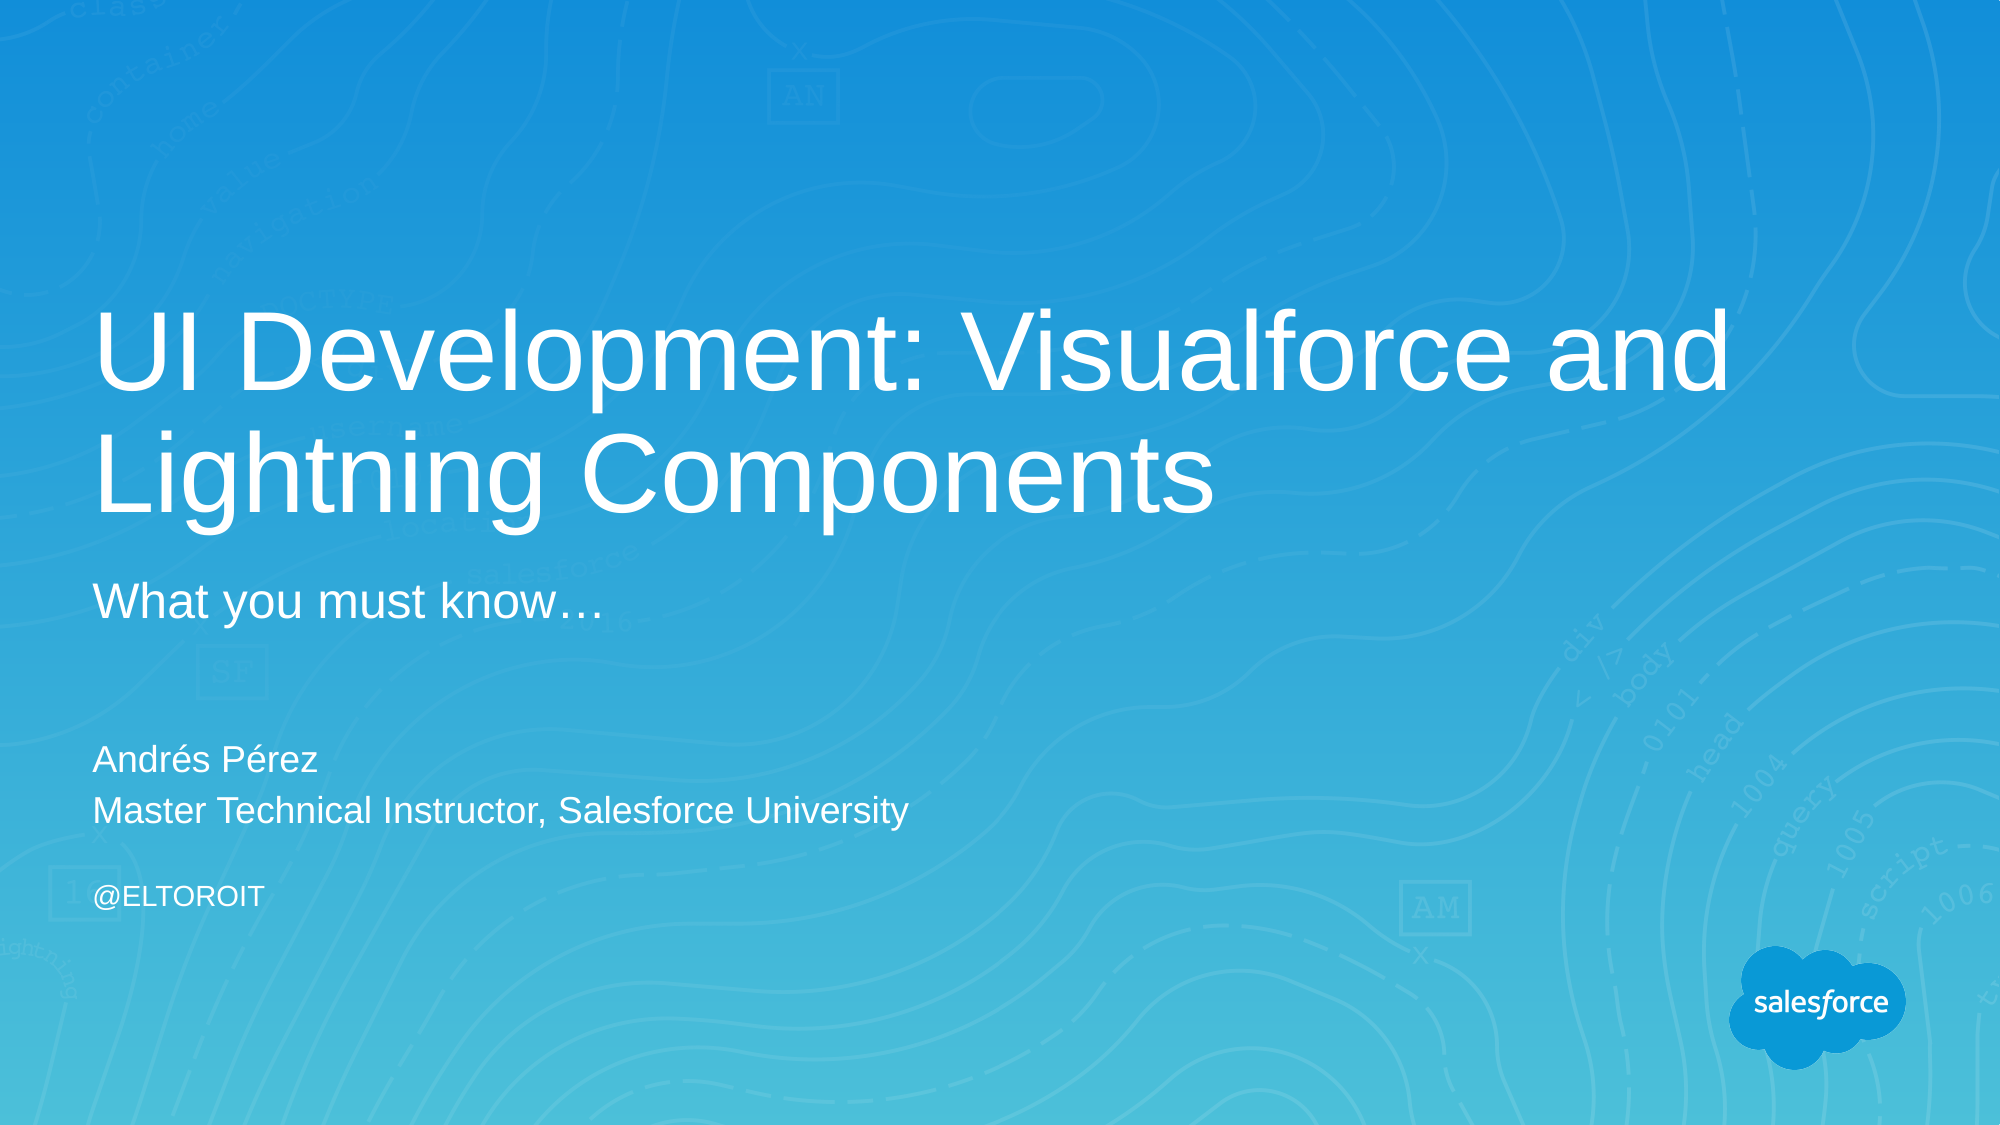

# UI Development: Visualforce and Lightning Components
What you must know…
Andrés Pérez
Master Technical Instructor, Salesforce University
@ELTOROIT